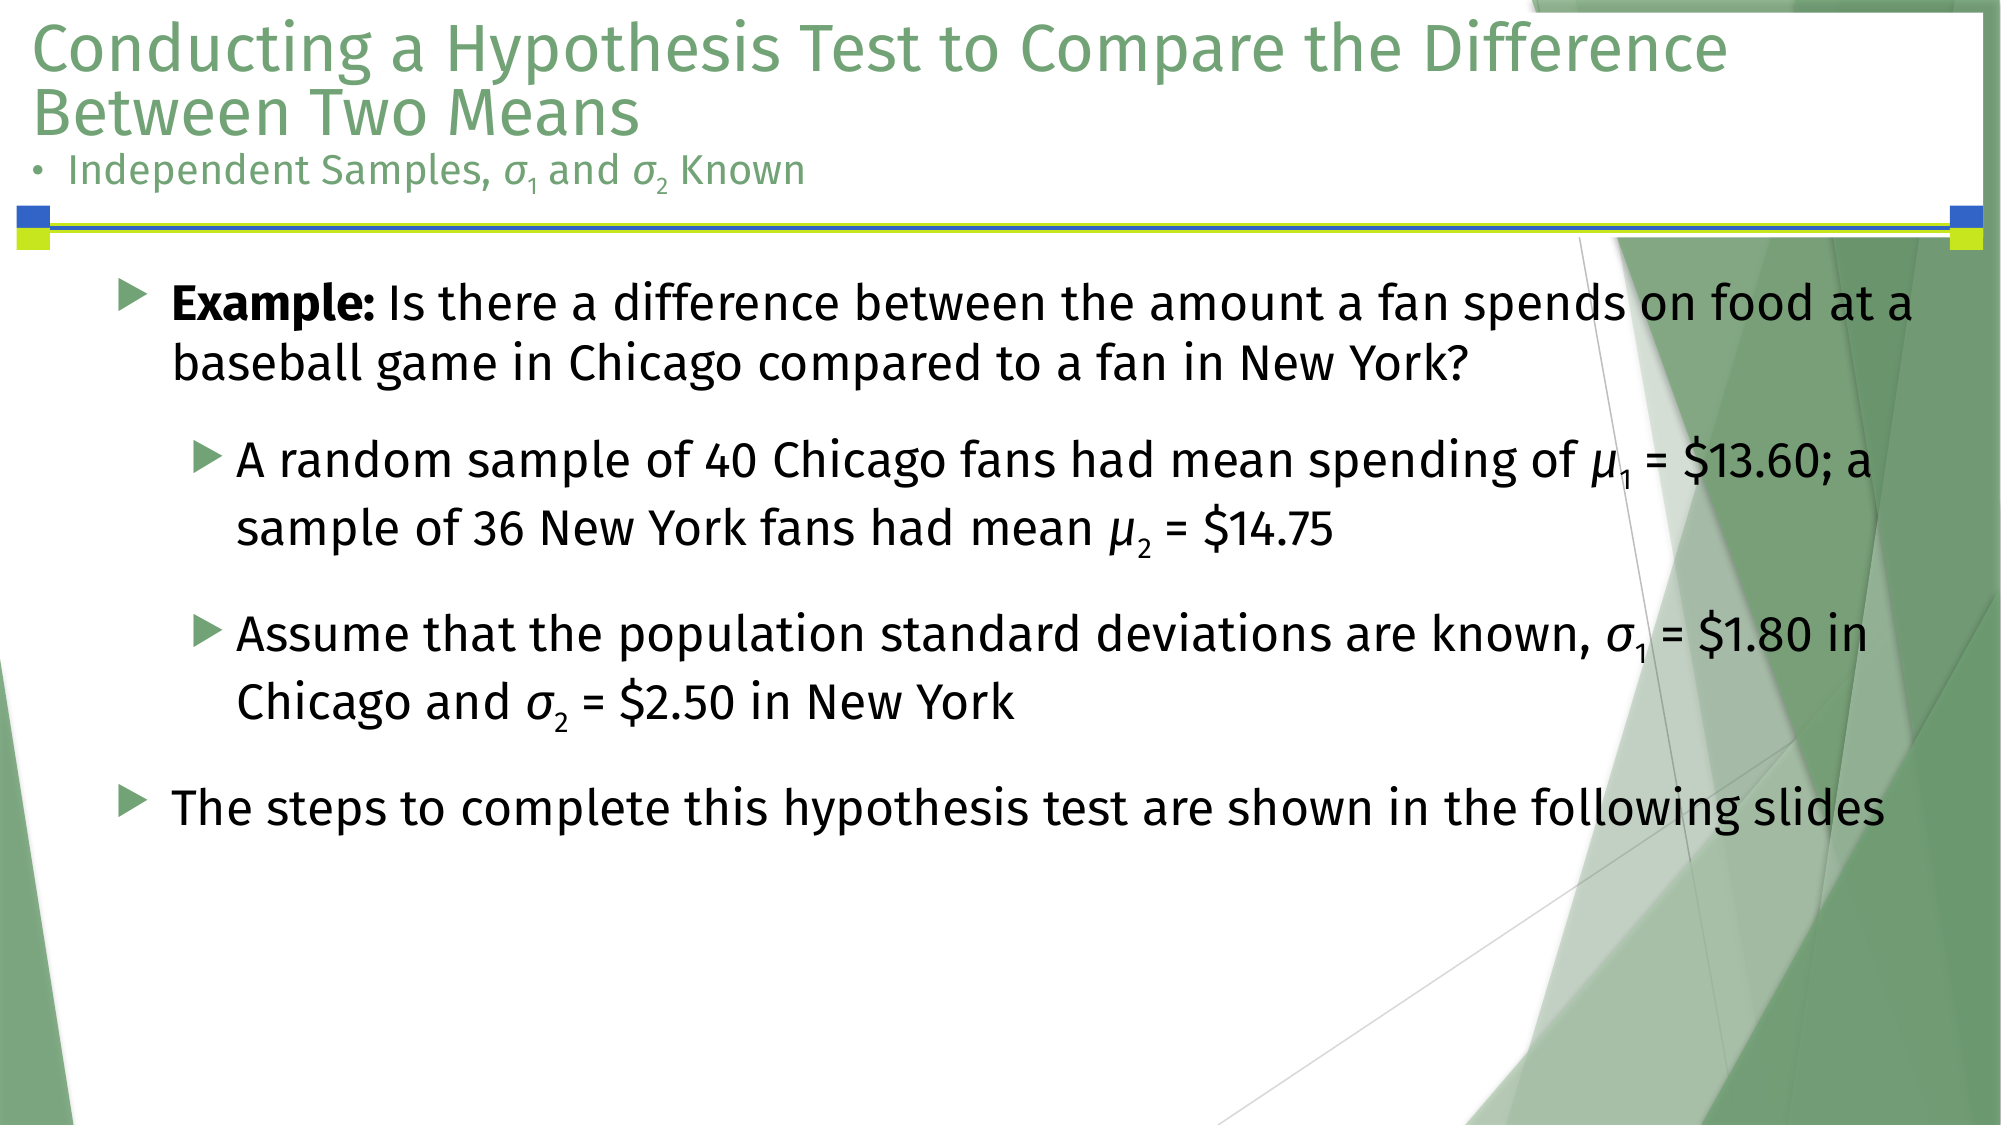

# Conducting a Hypothesis Test to Compare the Difference Between Two Means •  Independent Samples, σ1 and σ2 Known

Example: Is there a difference between the amount a fan spends on food at a baseball game in Chicago compared to a fan in New York?
A random sample of 40 Chicago fans had mean spending of μ1 = $13.60; a sample of 36 New York fans had mean μ2 = $14.75
Assume that the population standard deviations are known, σ1 = $1.80 in Chicago and σ2 = $2.50 in New York
The steps to complete this hypothesis test are shown in the following slides